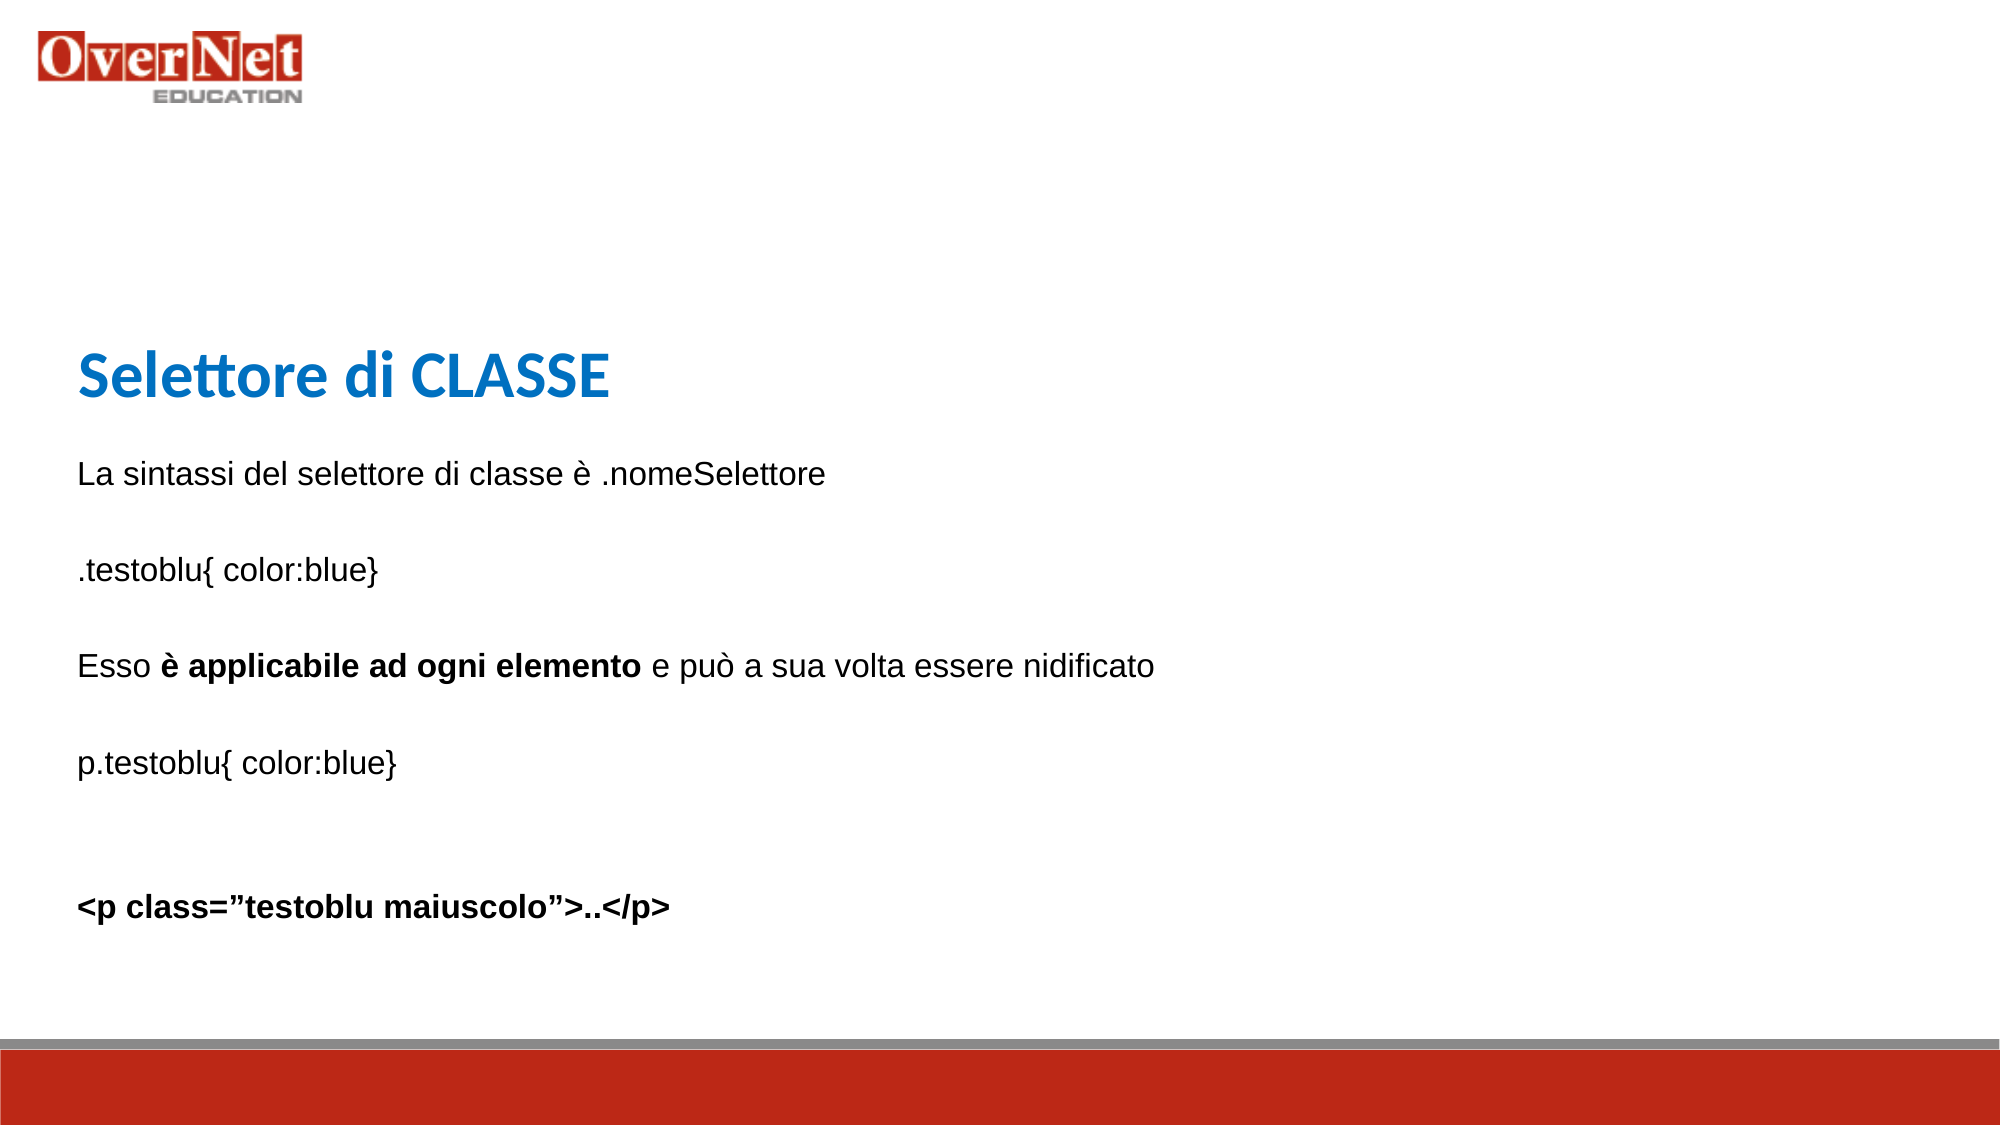

Selettore di CLASSE
La sintassi del selettore di classe è .nomeSelettore

.testoblu{ color:blue}

Esso è applicabile ad ogni elemento e può a sua volta essere nidificato

p.testoblu{ color:blue}

<p class=”testoblu maiuscolo”>..</p>